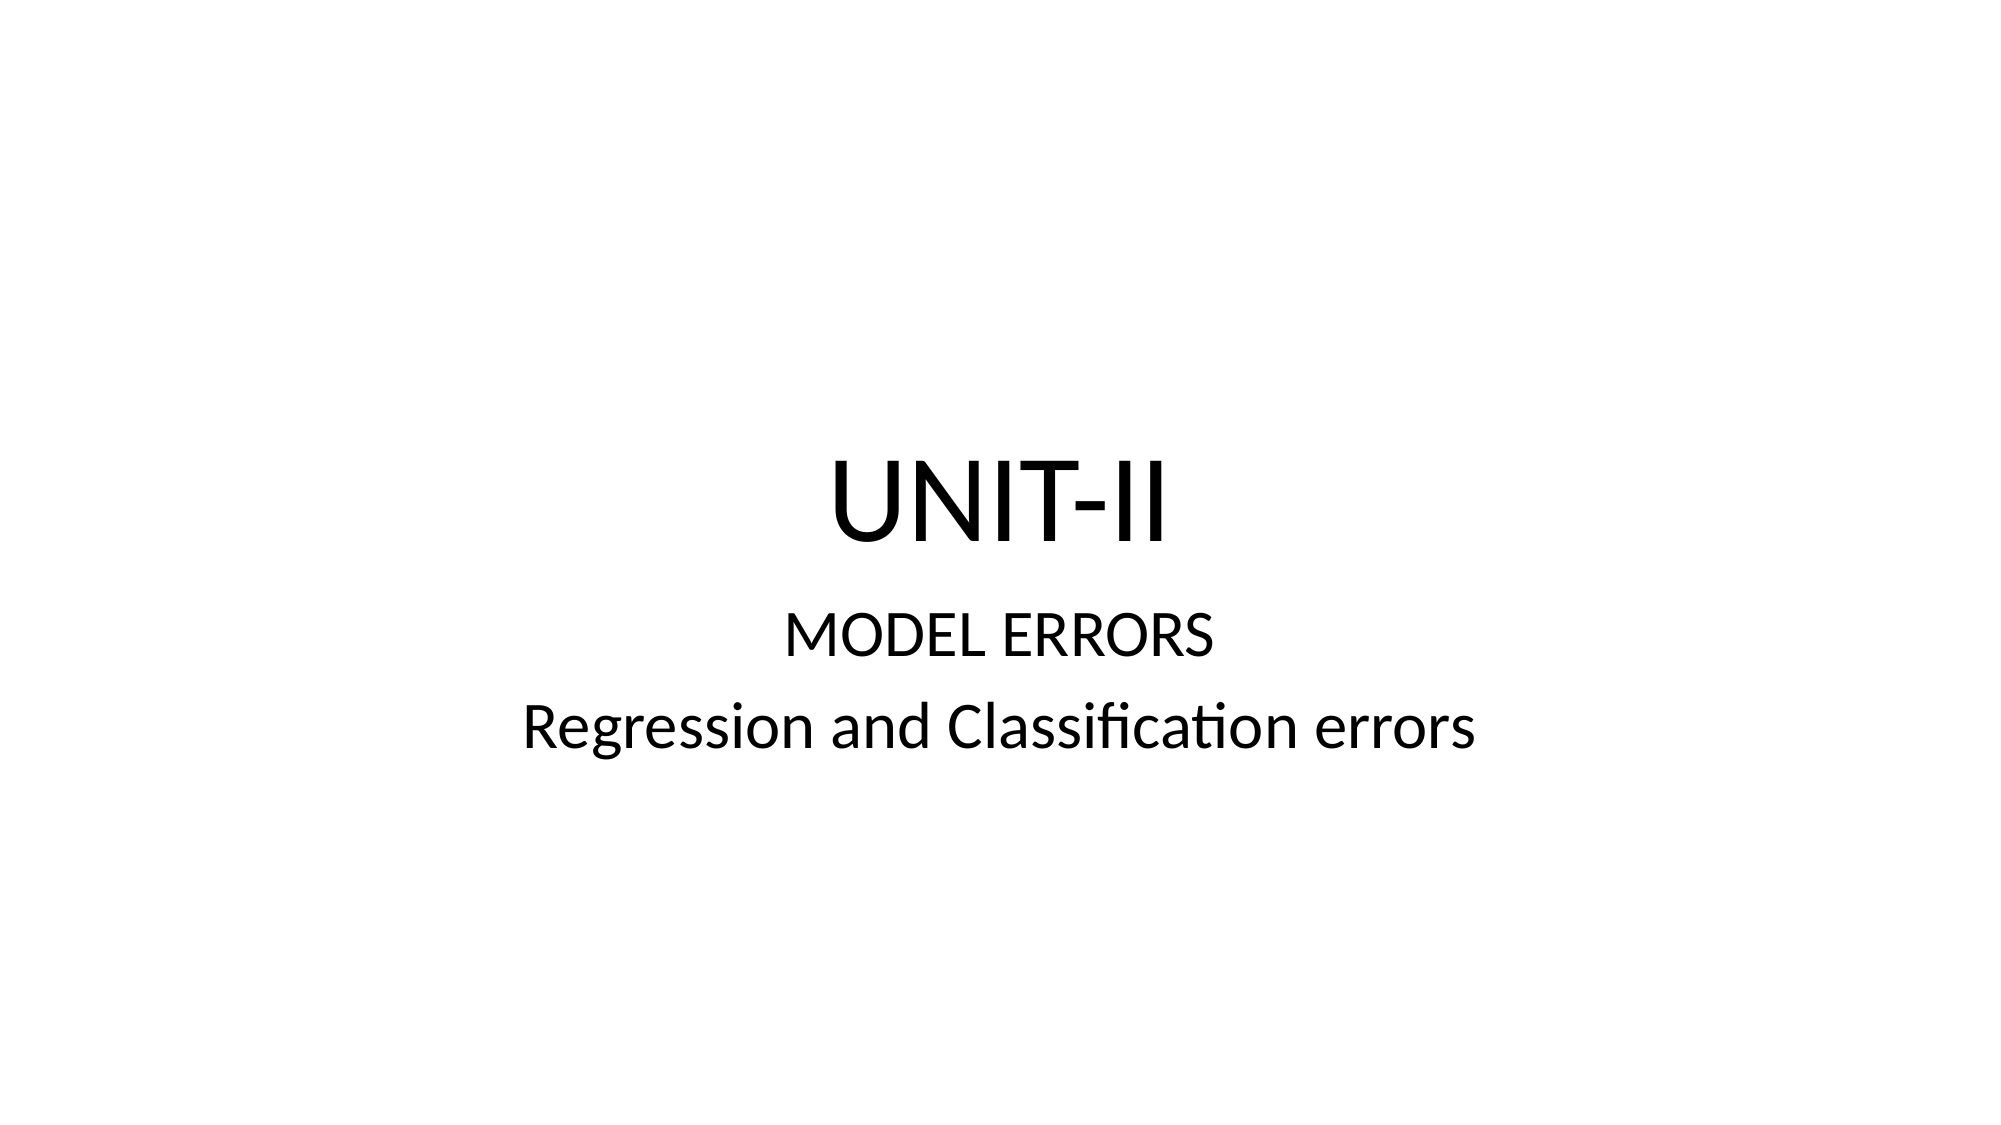

# UNIT-II
MODEL ERRORS
Regression and Classification errors